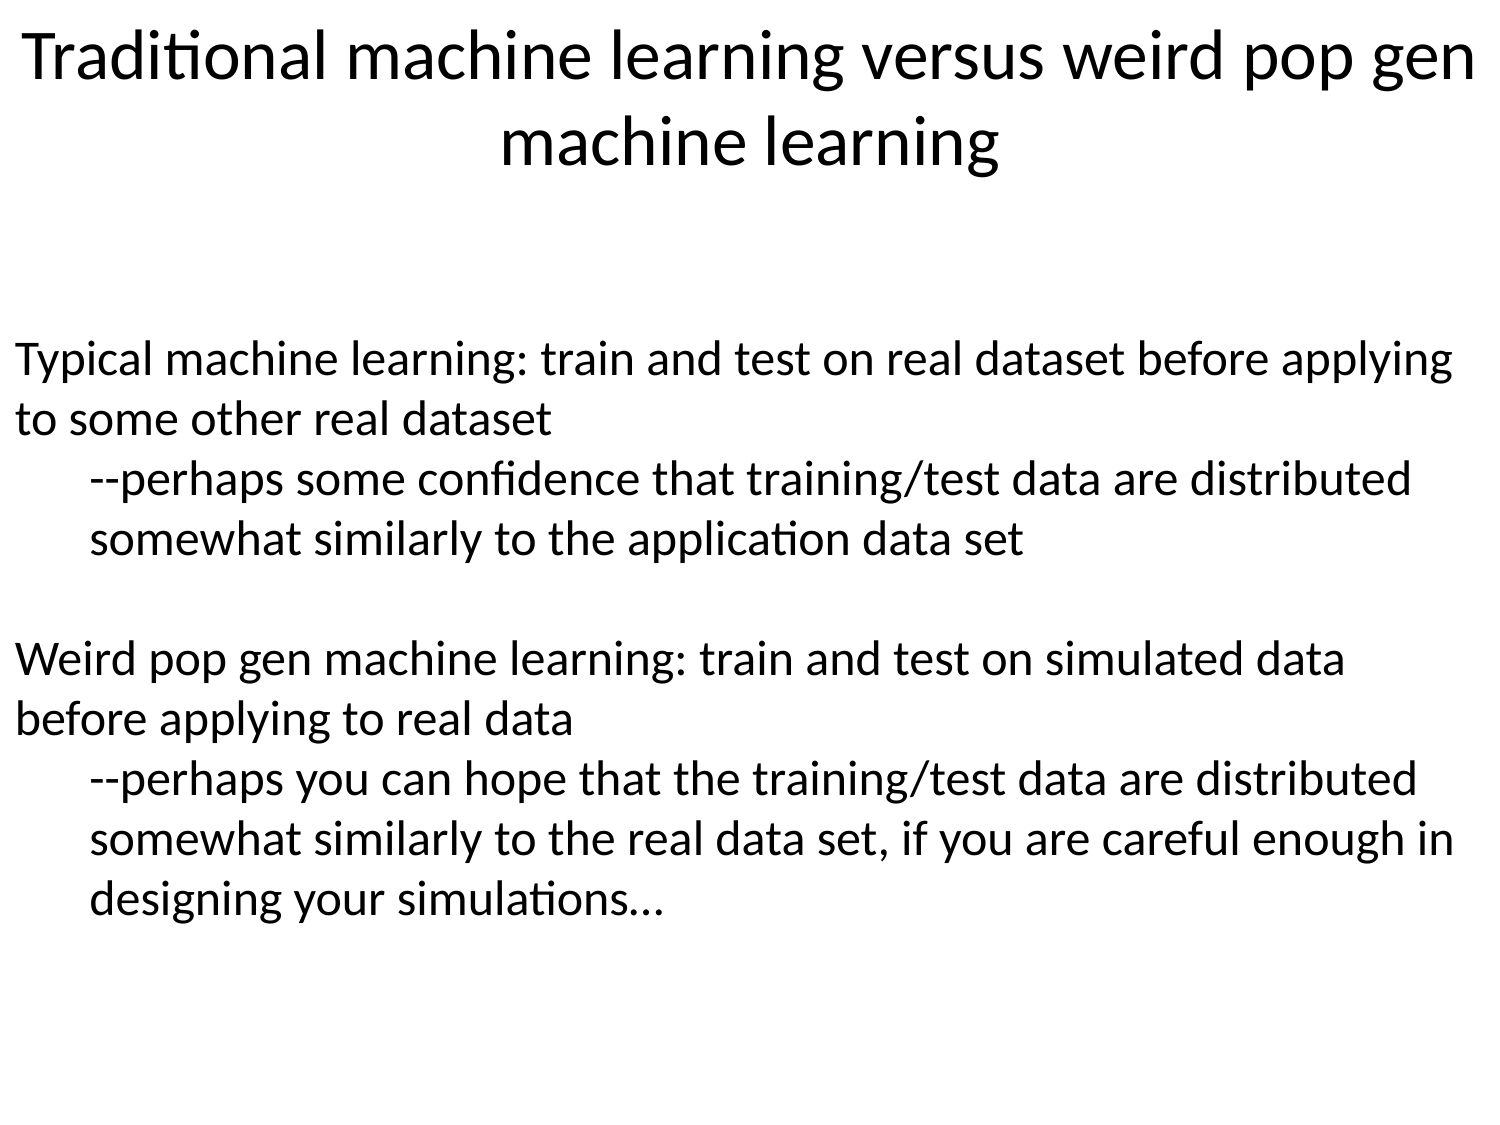

Traditional machine learning versus weird pop gen machine learning
Typical machine learning: train and test on real dataset before applying to some other real dataset
--perhaps some confidence that training/test data are distributed somewhat similarly to the application data set

Weird pop gen machine learning: train and test on simulated data before applying to real data
--perhaps you can hope that the training/test data are distributed somewhat similarly to the real data set, if you are careful enough in designing your simulations…